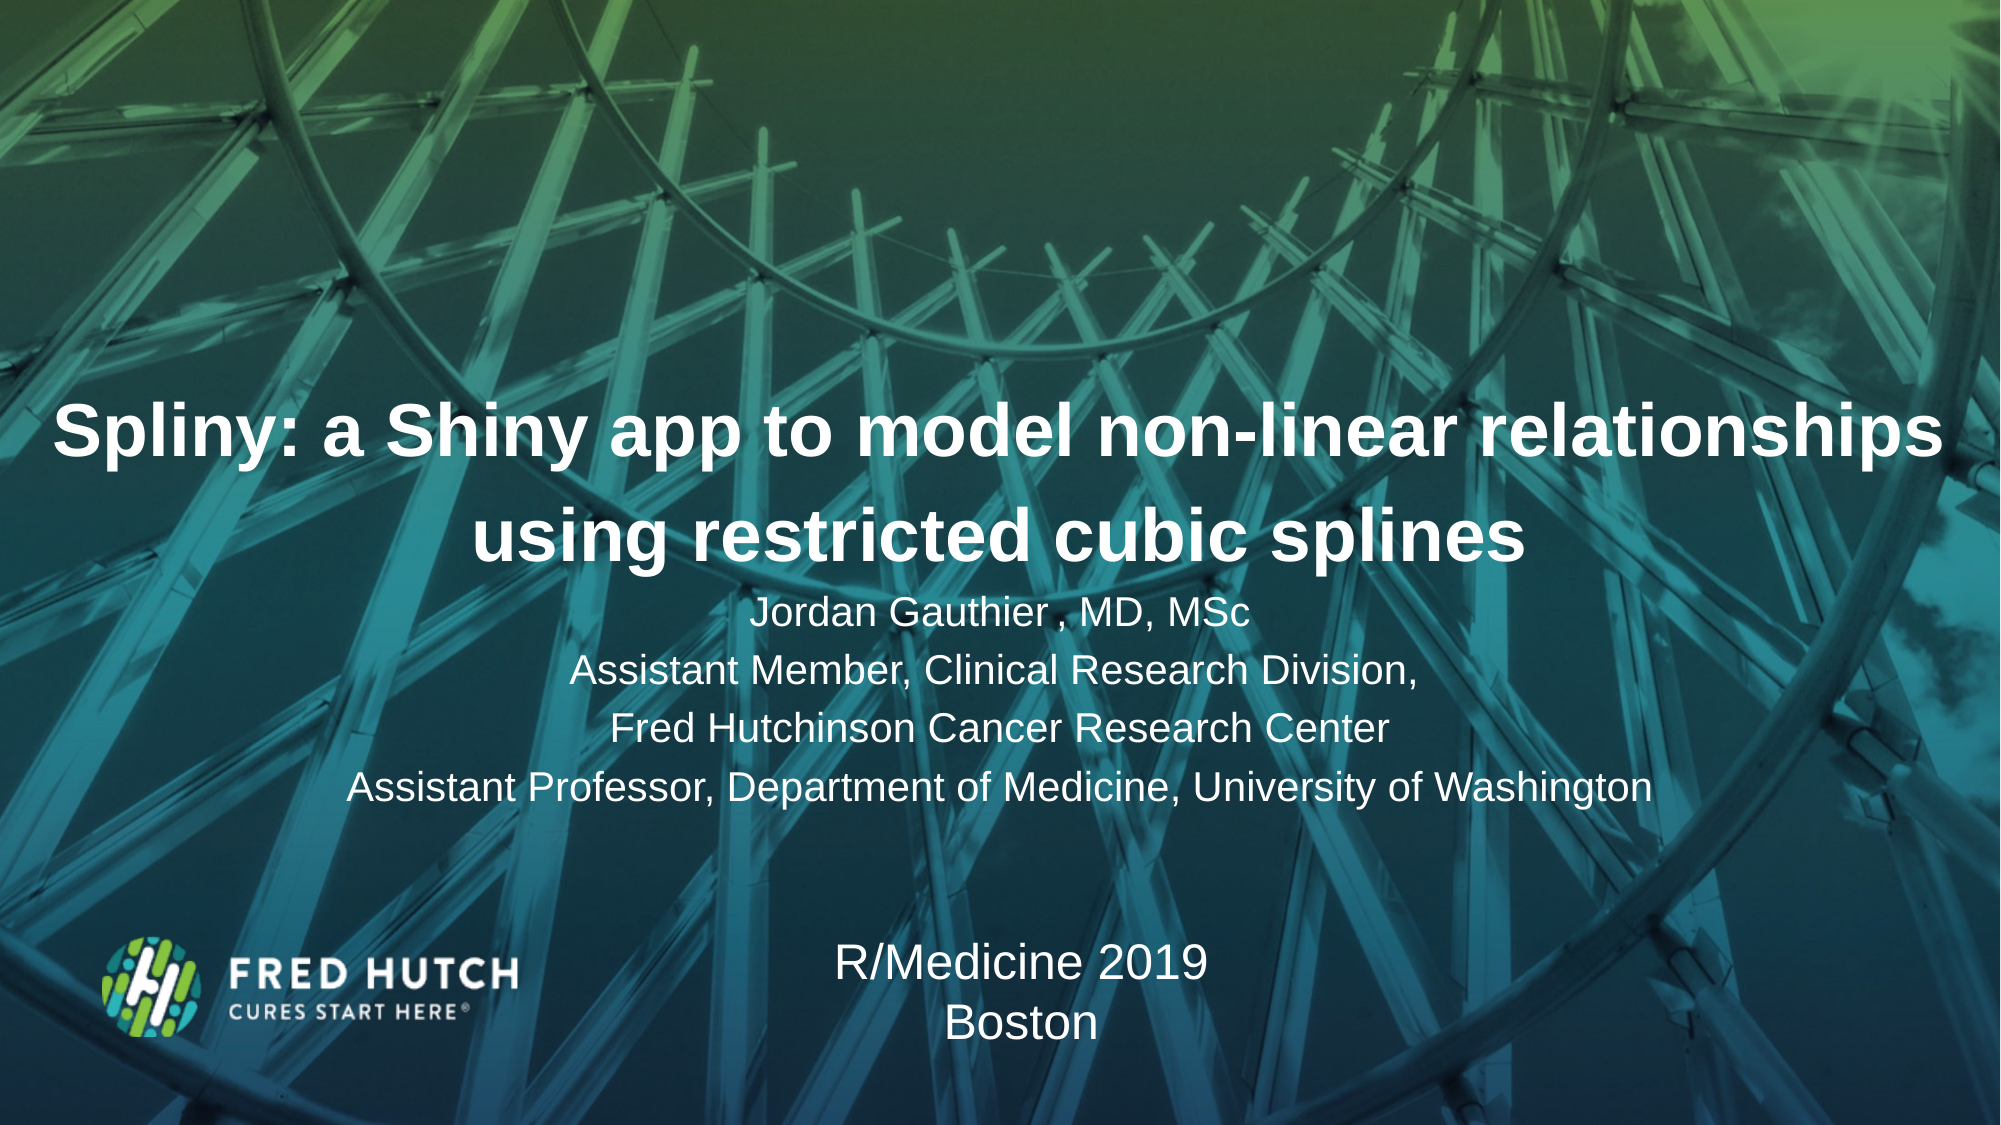

Spliny: a Shiny app to model non-linear relationships
using restricted cubic splines
Jordan Gauthier , MD, MSc
Assistant Member, Clinical Research Division,
Fred Hutchinson Cancer Research Center
Assistant Professor, Department of Medicine, University of Washington
R/Medicine 2019
Boston